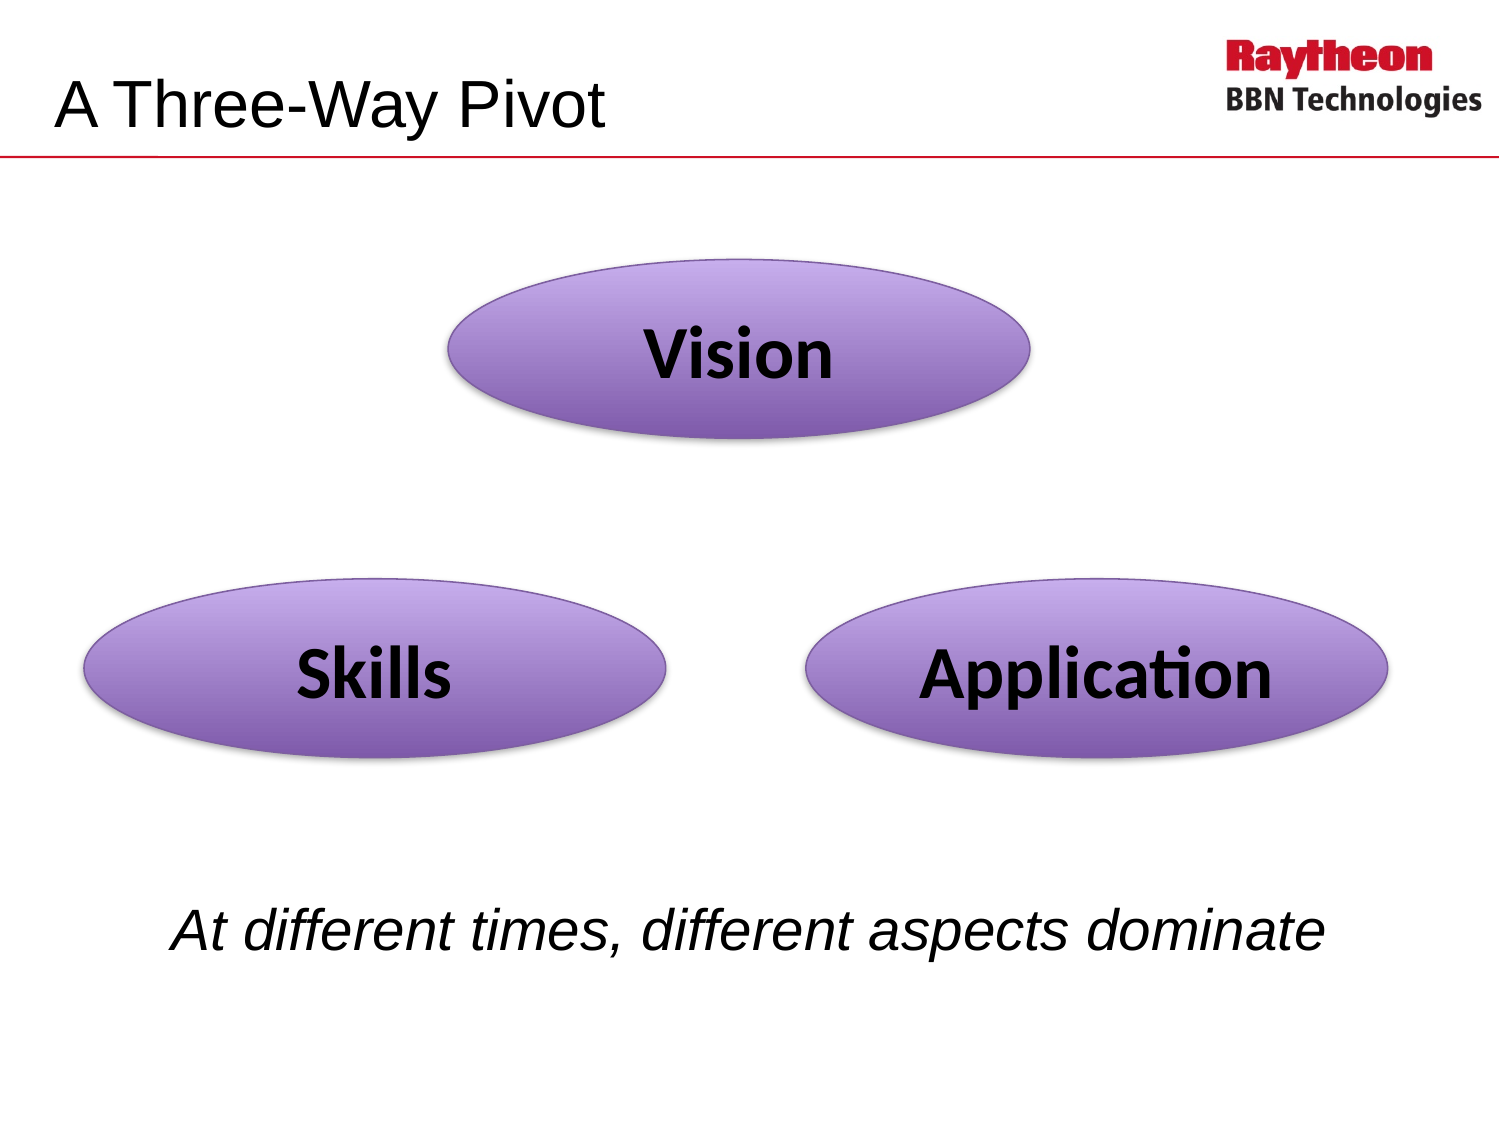

# A Three-Way Pivot
Vision
Skills
Application
At different times, different aspects dominate